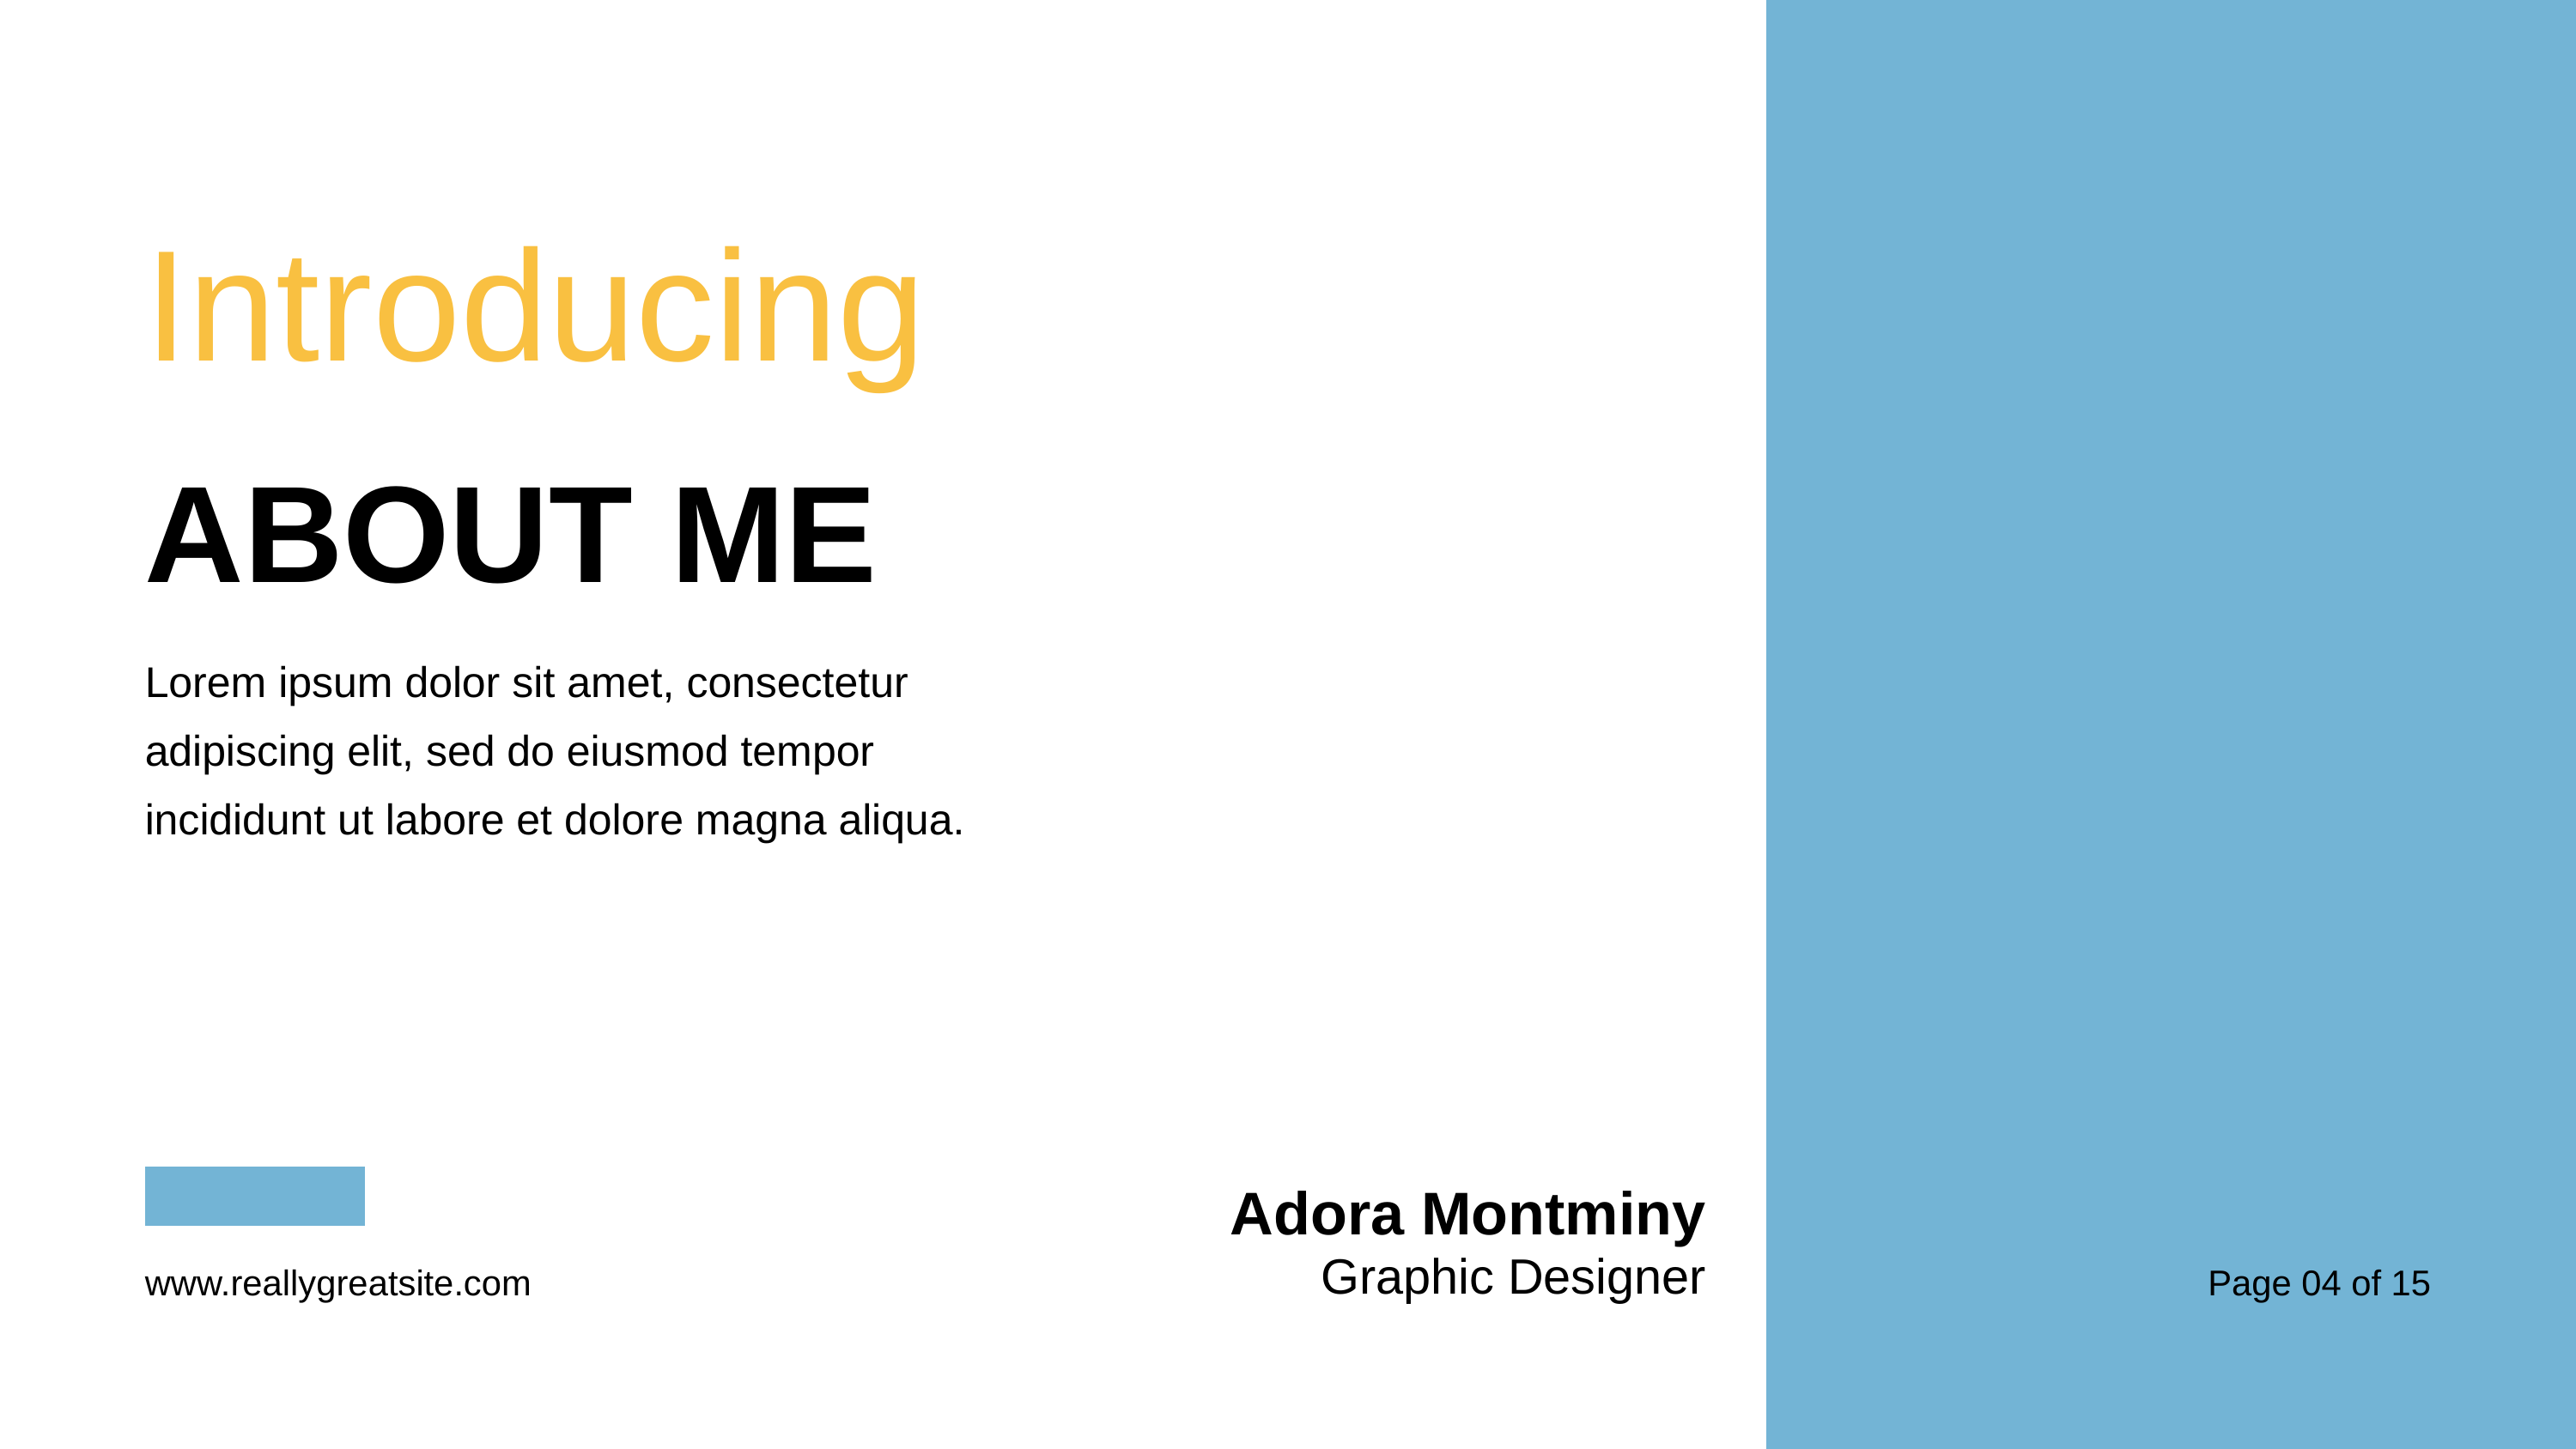

Introducing
ABOUT ME
Lorem ipsum dolor sit amet, consectetur adipiscing elit, sed do eiusmod tempor incididunt ut labore et dolore magna aliqua.
Adora Montminy

Graphic Designer
www.reallygreatsite.com
Page 04 of 15